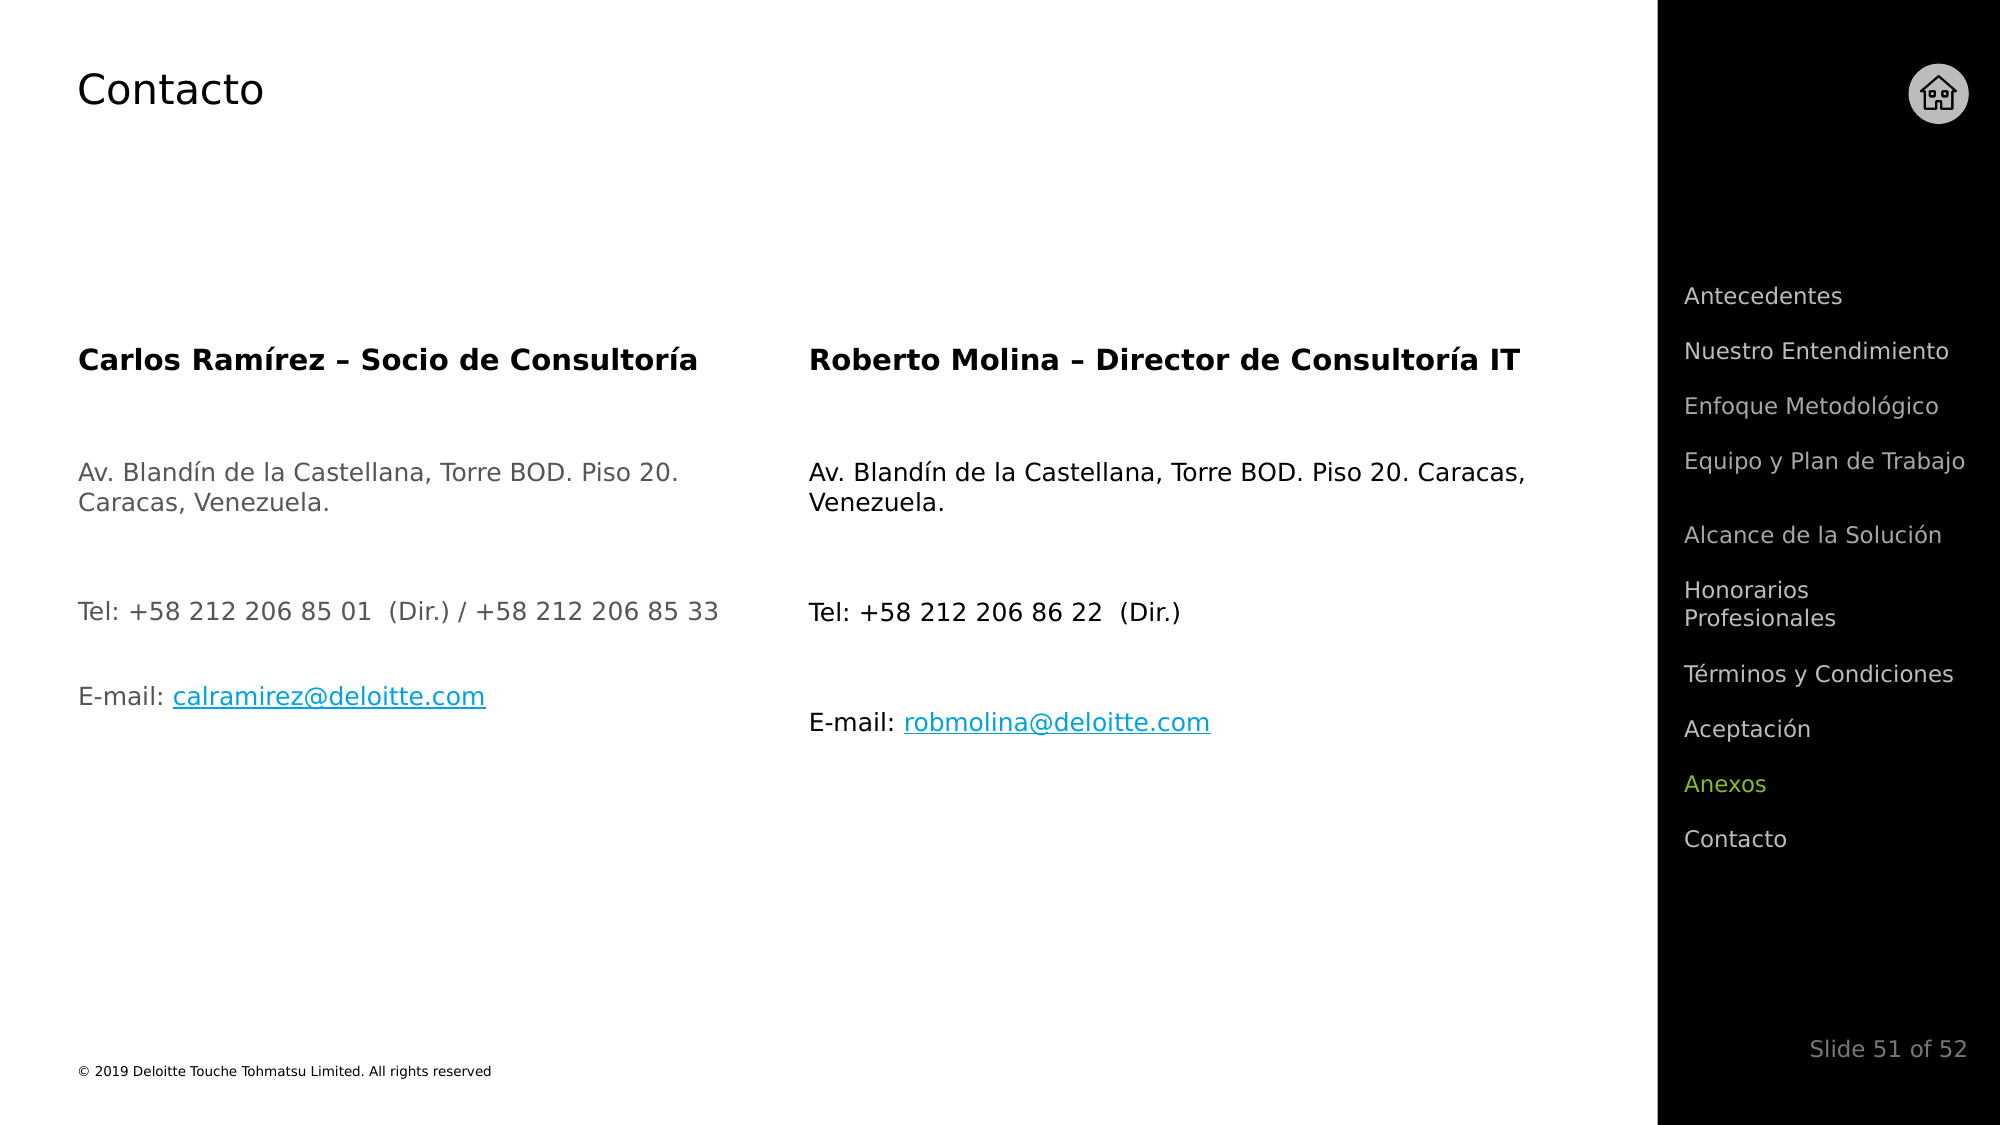

# Contacto
Antecedentes

Carlos Ramírez – Socio de Consultoría

Av. Blandín de la Castellana, Torre BOD. Piso 20. Caracas, Venezuela.

Tel: +58 212 206 85 01  (Dir.) / +58 212 206 85 33
E-mail: calramirez@deloitte.com

Roberto Molina – Director de Consultoría IT

Av. Blandín de la Castellana, Torre BOD. Piso 20. Caracas, Venezuela.

Tel: +58 212 206 86 22  (Dir.)

E-mail: robmolina@deloitte.com

Nuestro Entendimiento
Enfoque Metodológico
Equipo y Plan de Trabajo
Alcance de la Solución
Honorarios Profesionales
Términos y Condiciones
Aceptación
Anexos
Contacto